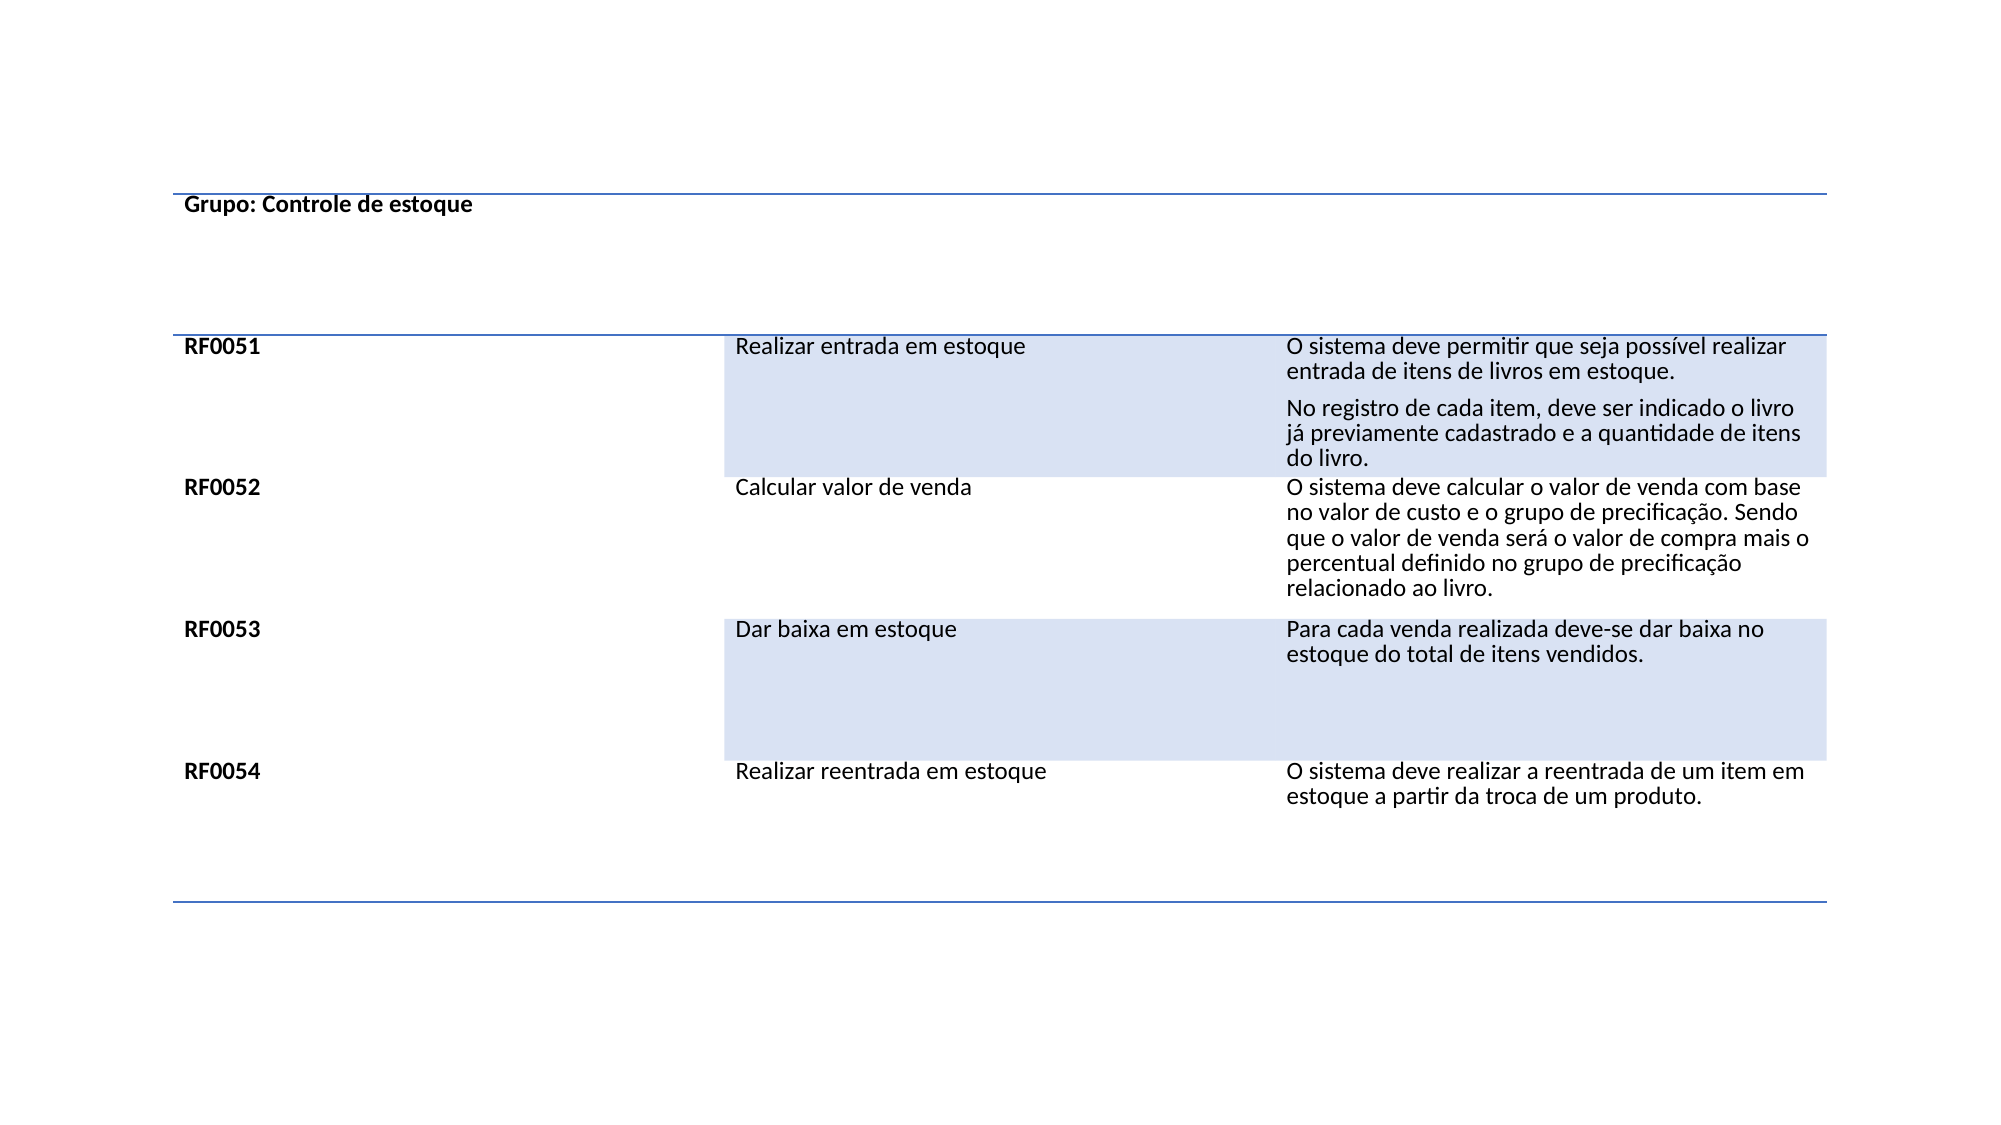

| Grupo: Controle de estoque |  |  |
| --- | --- | --- |
| RF0051 | Realizar entrada em estoque | O sistema deve permitir que seja possível realizar entrada de itens de livros em estoque. No registro de cada item, deve ser indicado o livro já previamente cadastrado e a quantidade de itens do livro. |
| RF0052 | Calcular valor de venda | O sistema deve calcular o valor de venda com base no valor de custo e o grupo de precificação. Sendo que o valor de venda será o valor de compra mais o percentual definido no grupo de precificação relacionado ao livro. |
| RF0053 | Dar baixa em estoque | Para cada venda realizada deve-se dar baixa no estoque do total de itens vendidos. |
| RF0054 | Realizar reentrada em estoque | O sistema deve realizar a reentrada de um item em estoque a partir da troca de um produto. |